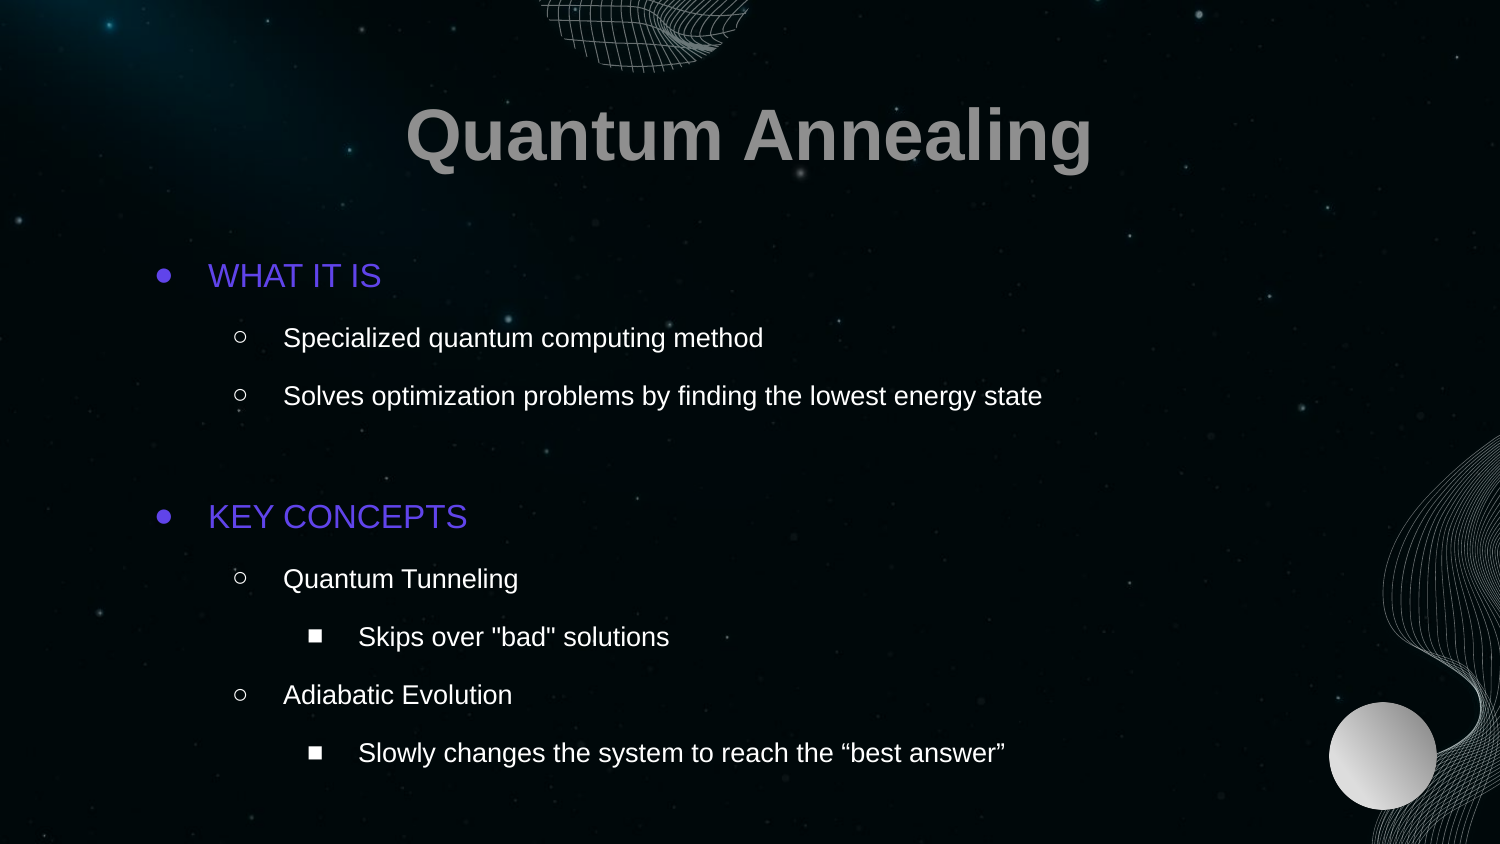

# Quantum Annealing
WHAT IT IS
Specialized quantum computing method
Solves optimization problems by finding the lowest energy state

KEY CONCEPTS
Quantum Tunneling
Skips over "bad" solutions
Adiabatic Evolution
Slowly changes the system to reach the “best answer”